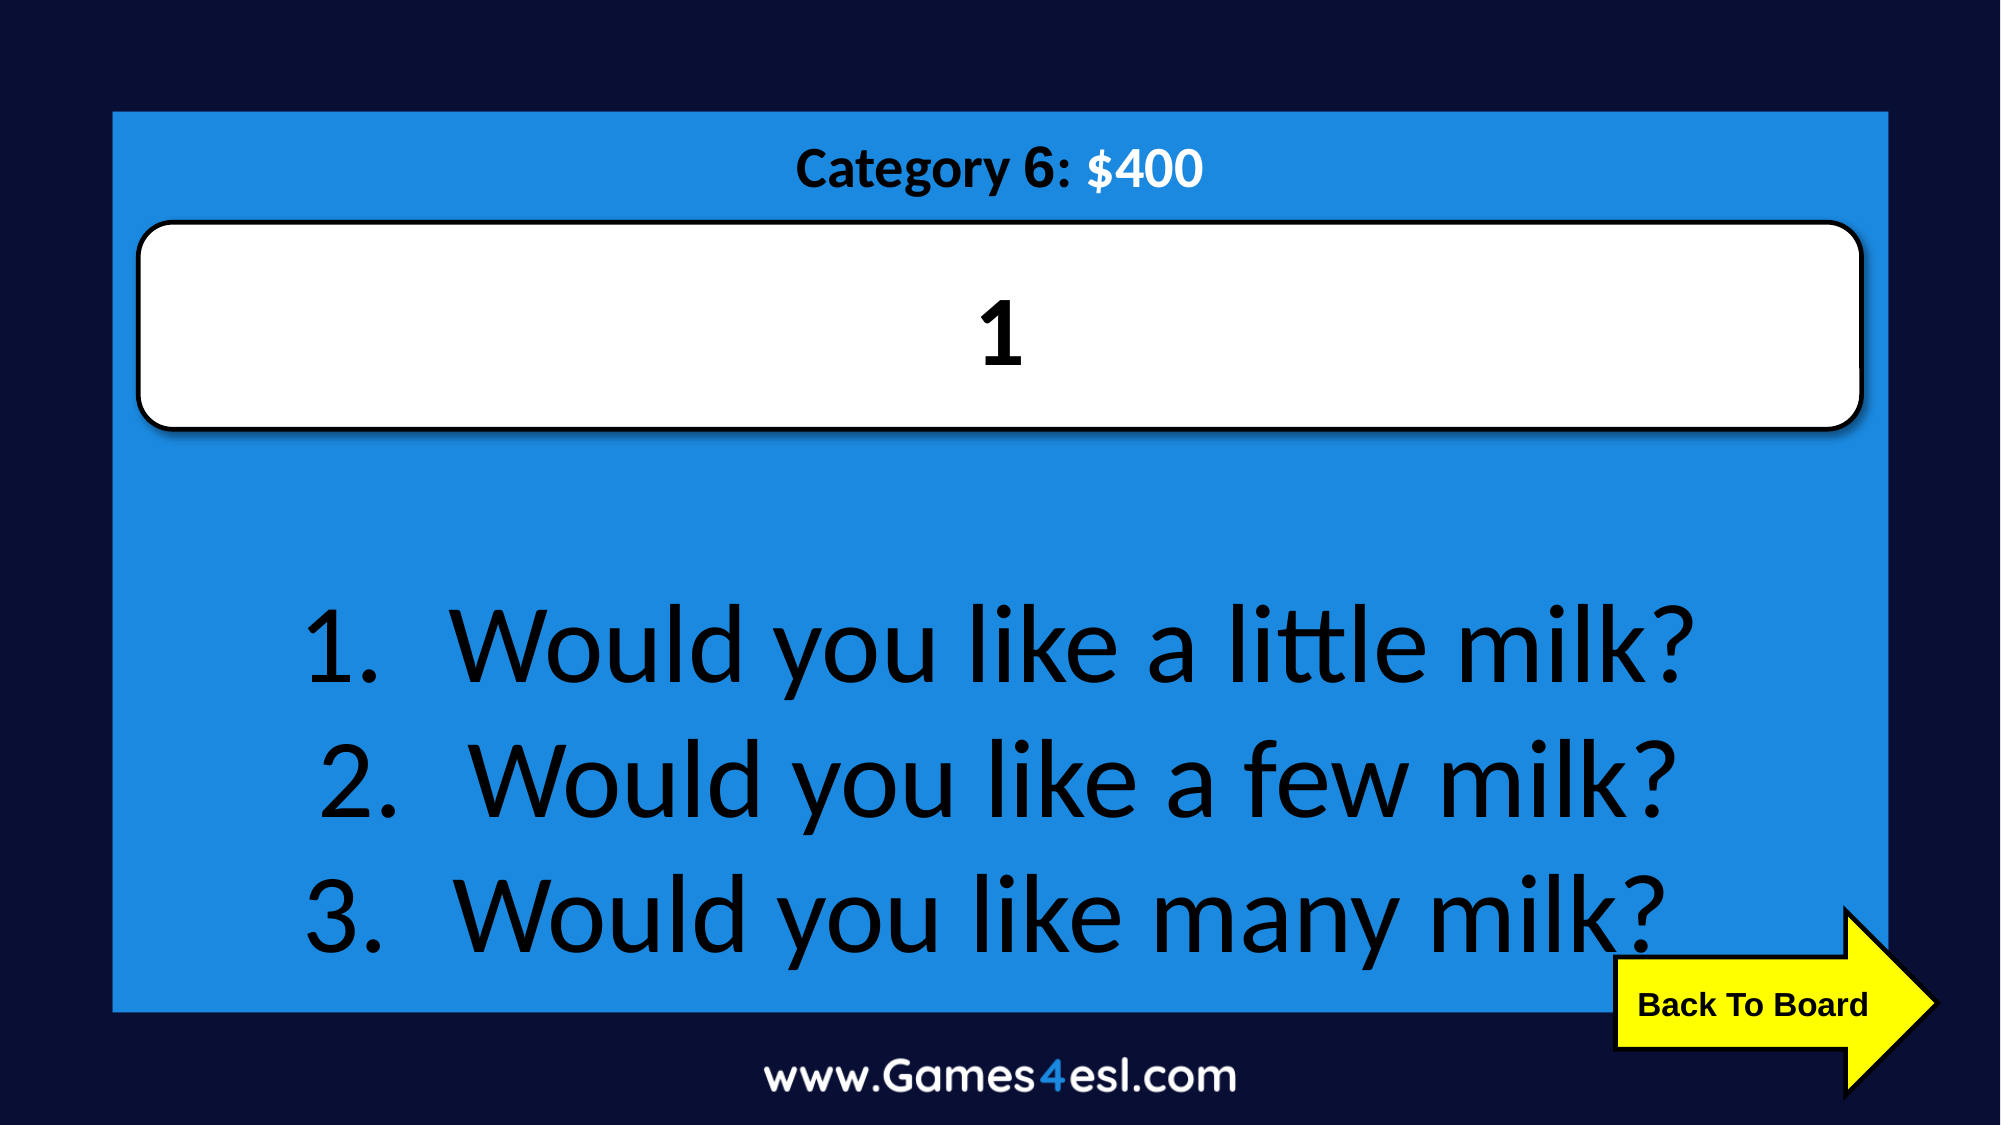

Category 6: $400
1
Would you like a little milk?
Would you like a few milk?
Would you like many milk?
Back To Board